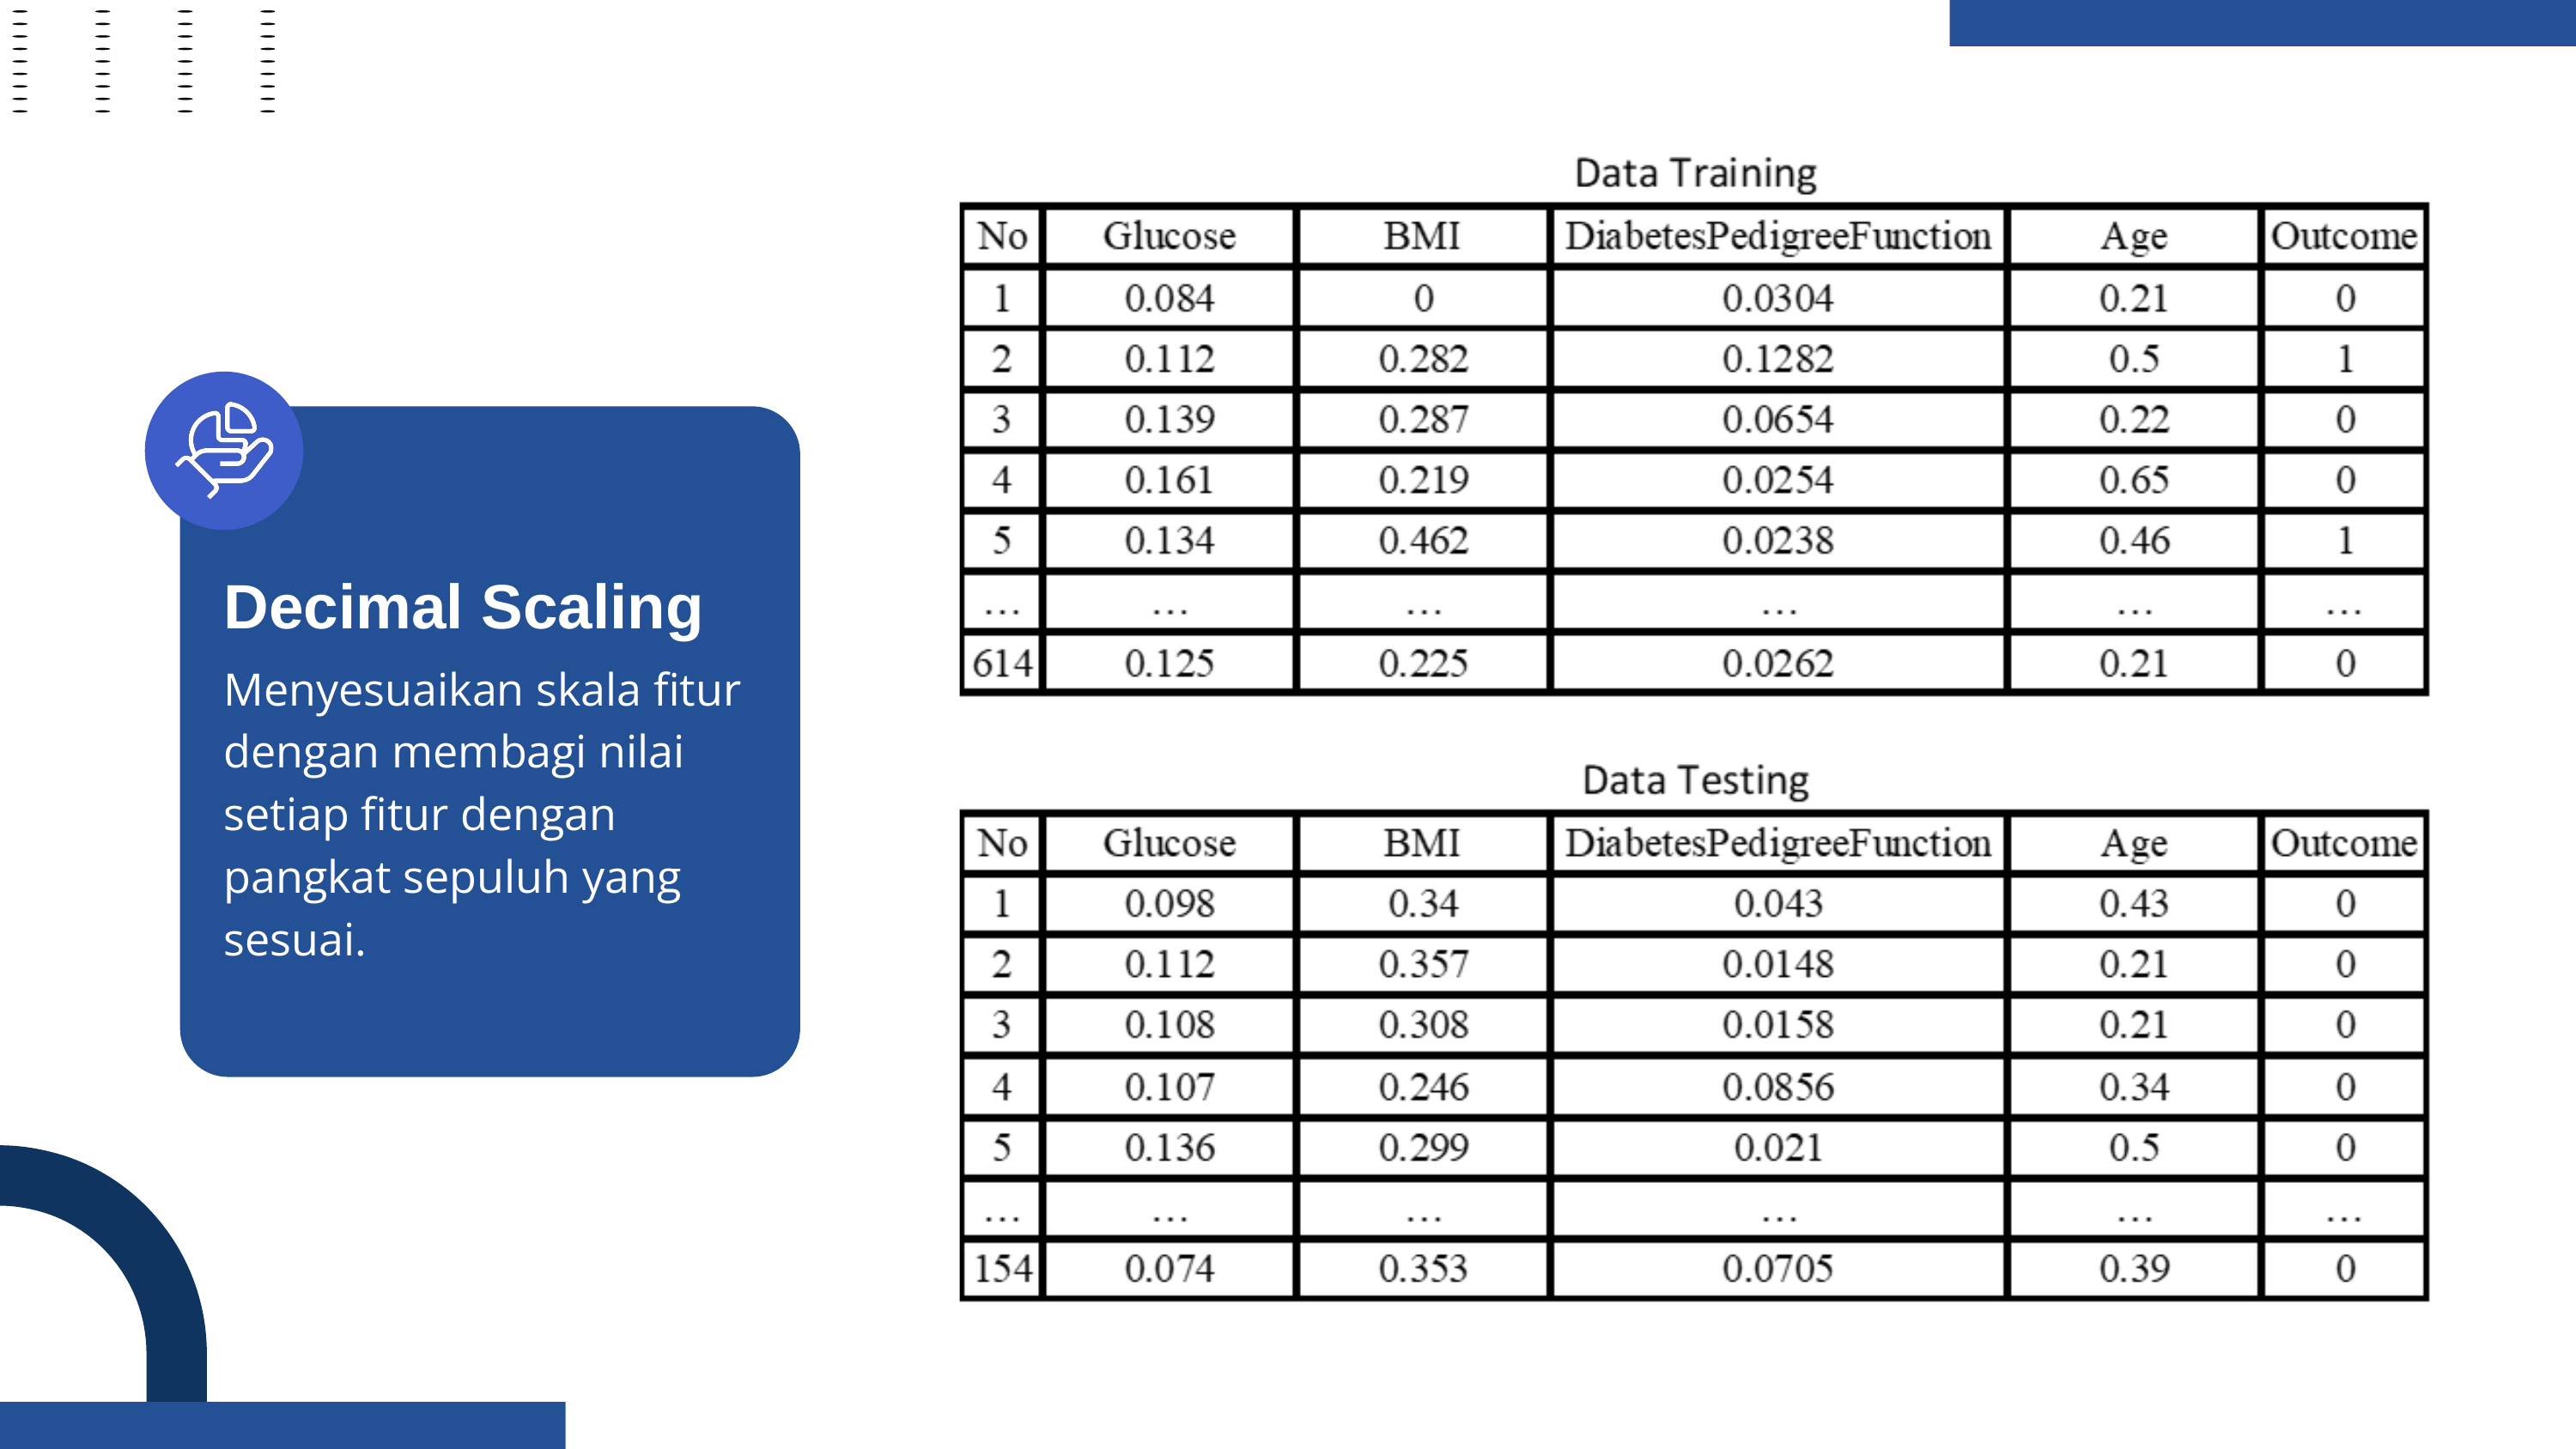

Decimal Scaling
Menyesuaikan skala fitur dengan membagi nilai setiap fitur dengan pangkat sepuluh yang sesuai.